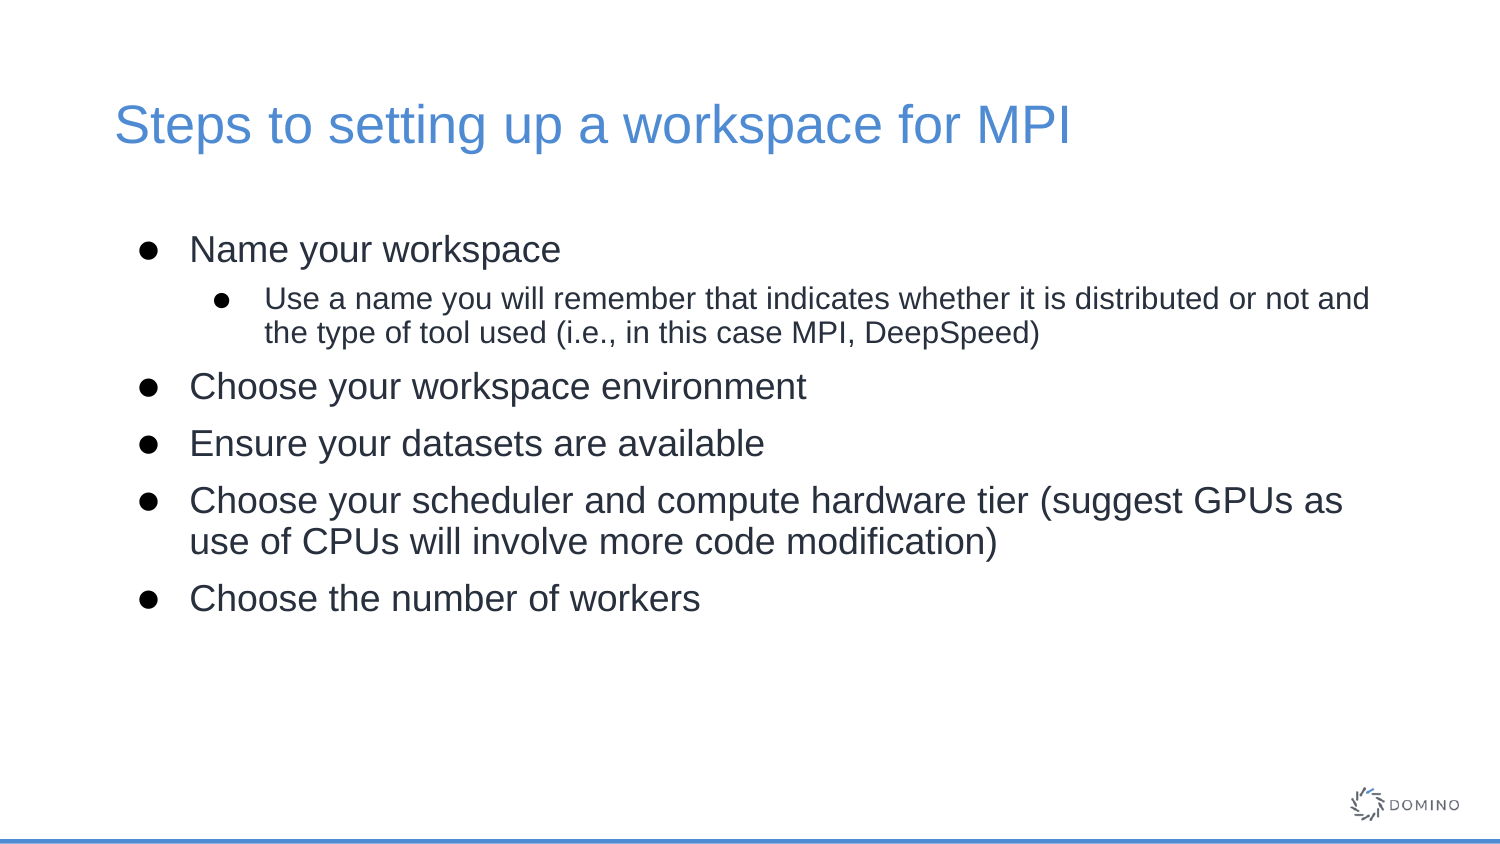

# Steps to setting up a workspace for MPI
Name your workspace
Use a name you will remember that indicates whether it is distributed or not and the type of tool used (i.e., in this case MPI, DeepSpeed)
Choose your workspace environment
Ensure your datasets are available
Choose your scheduler and compute hardware tier (suggest GPUs as use of CPUs will involve more code modification)
Choose the number of workers